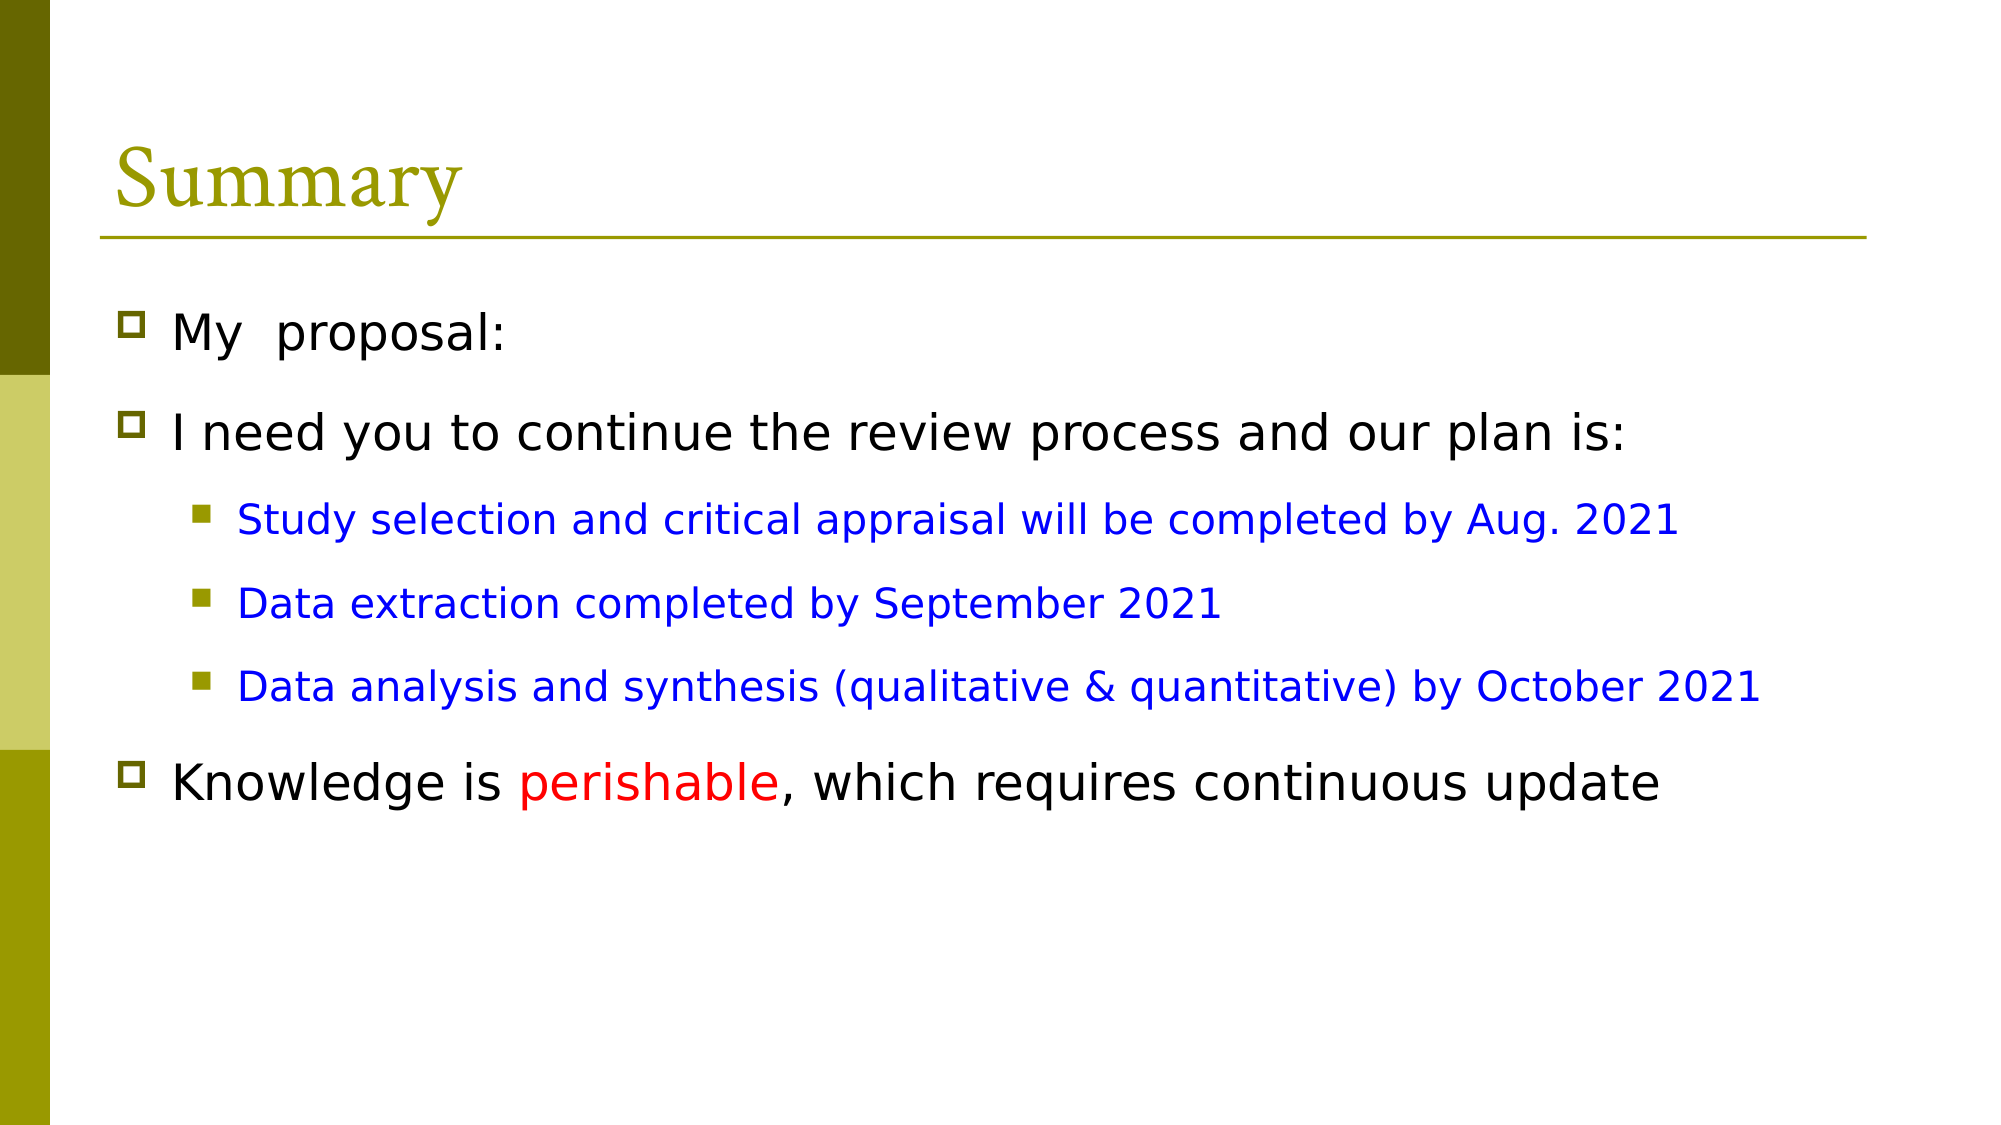

# Summary
My  proposal:
I need you to continue the review process and our plan is:
Study selection and critical appraisal will be completed by Aug. 2021
Data extraction completed by September 2021
Data analysis and synthesis (qualitative & quantitative) by October 2021
Knowledge is perishable, which requires continuous update